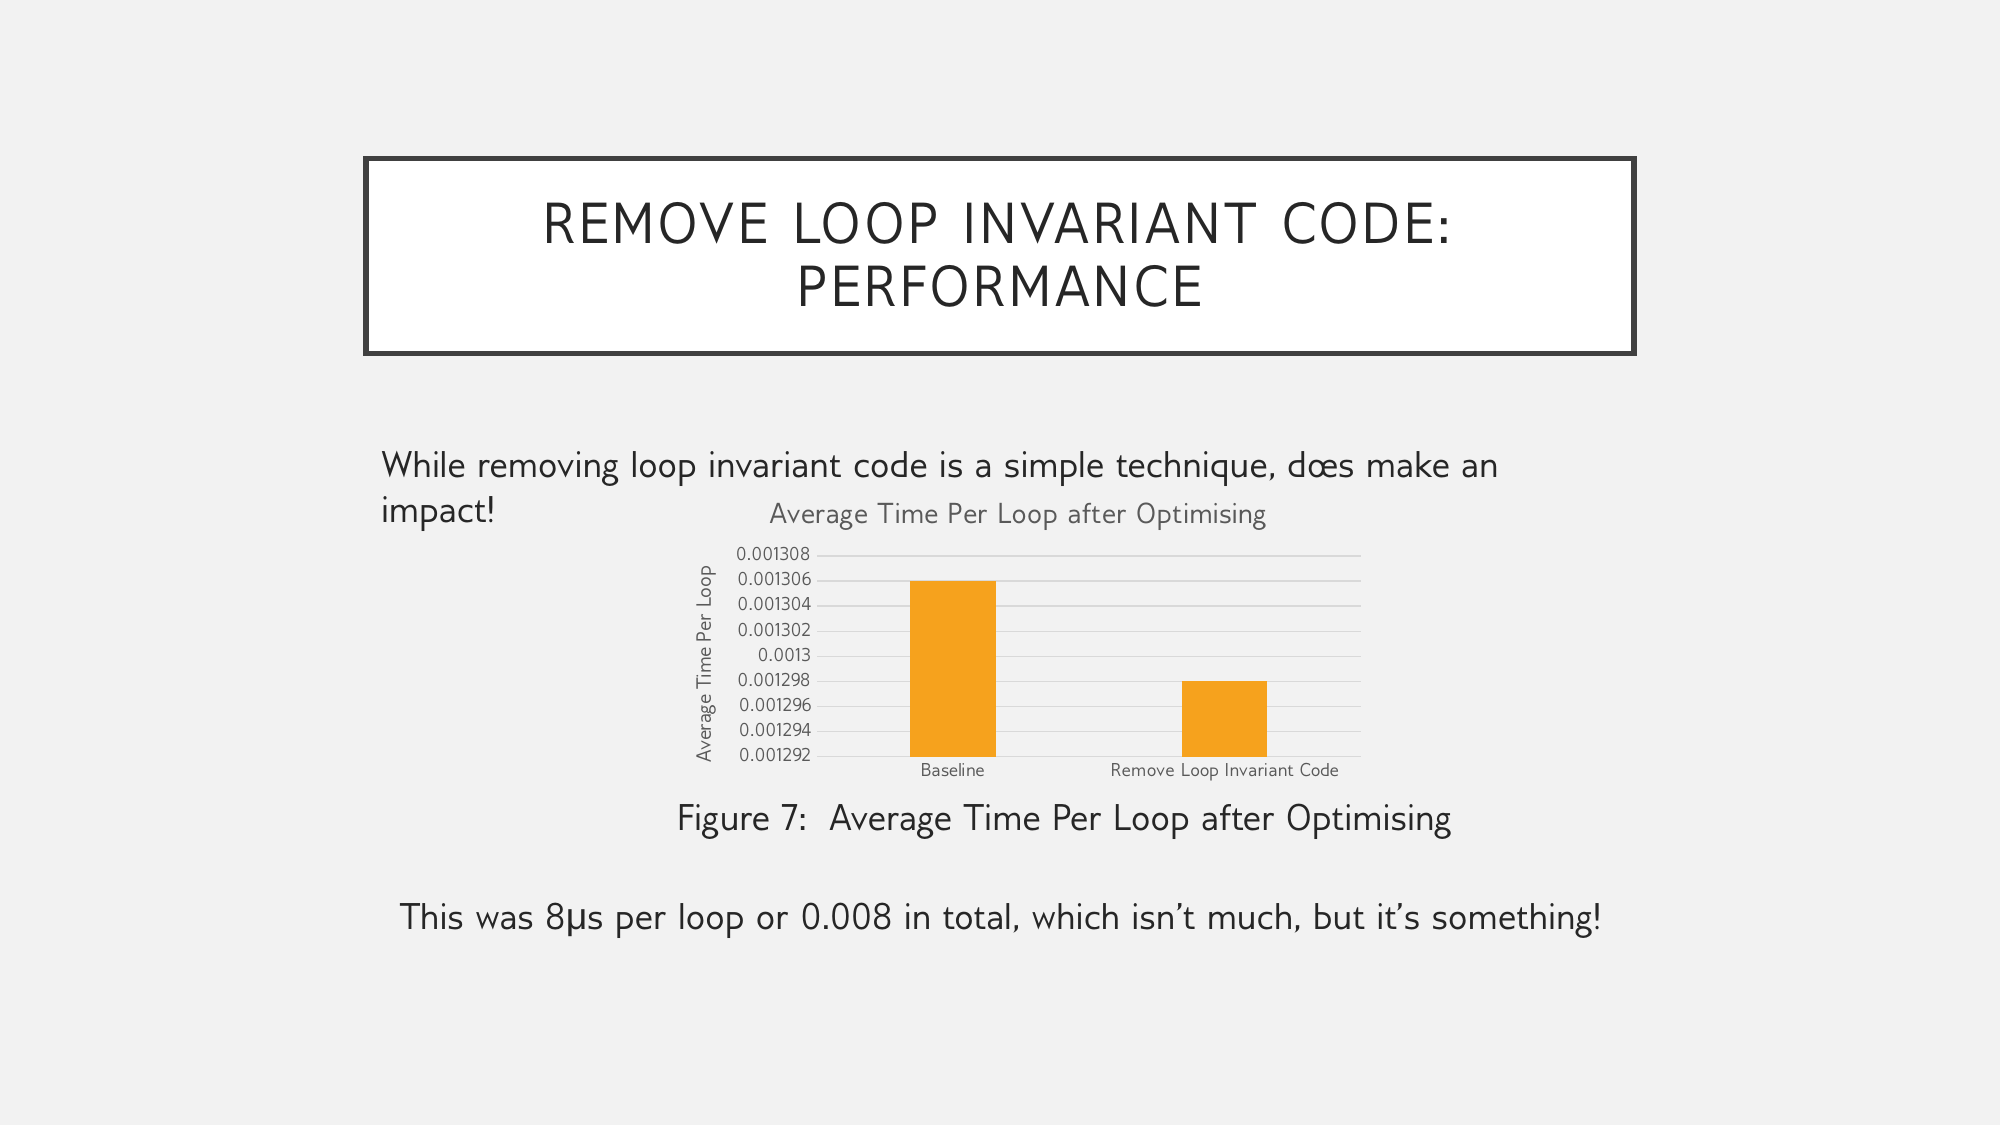

# Remove loop invariant code: performance
While removing loop invariant code is a simple technique, does make an impact!

### Chart: Average Time Per Loop after Optimising

| Category | Average Time |
|---|---|
| Baseline | 0.001306 |
| Remove Loop Invariant Code | 0.001298 |
Figure 7:  Average Time Per Loop after Optimising
This was 8μs per loop or 0.008 in total, which isn’t much, but it’s something!